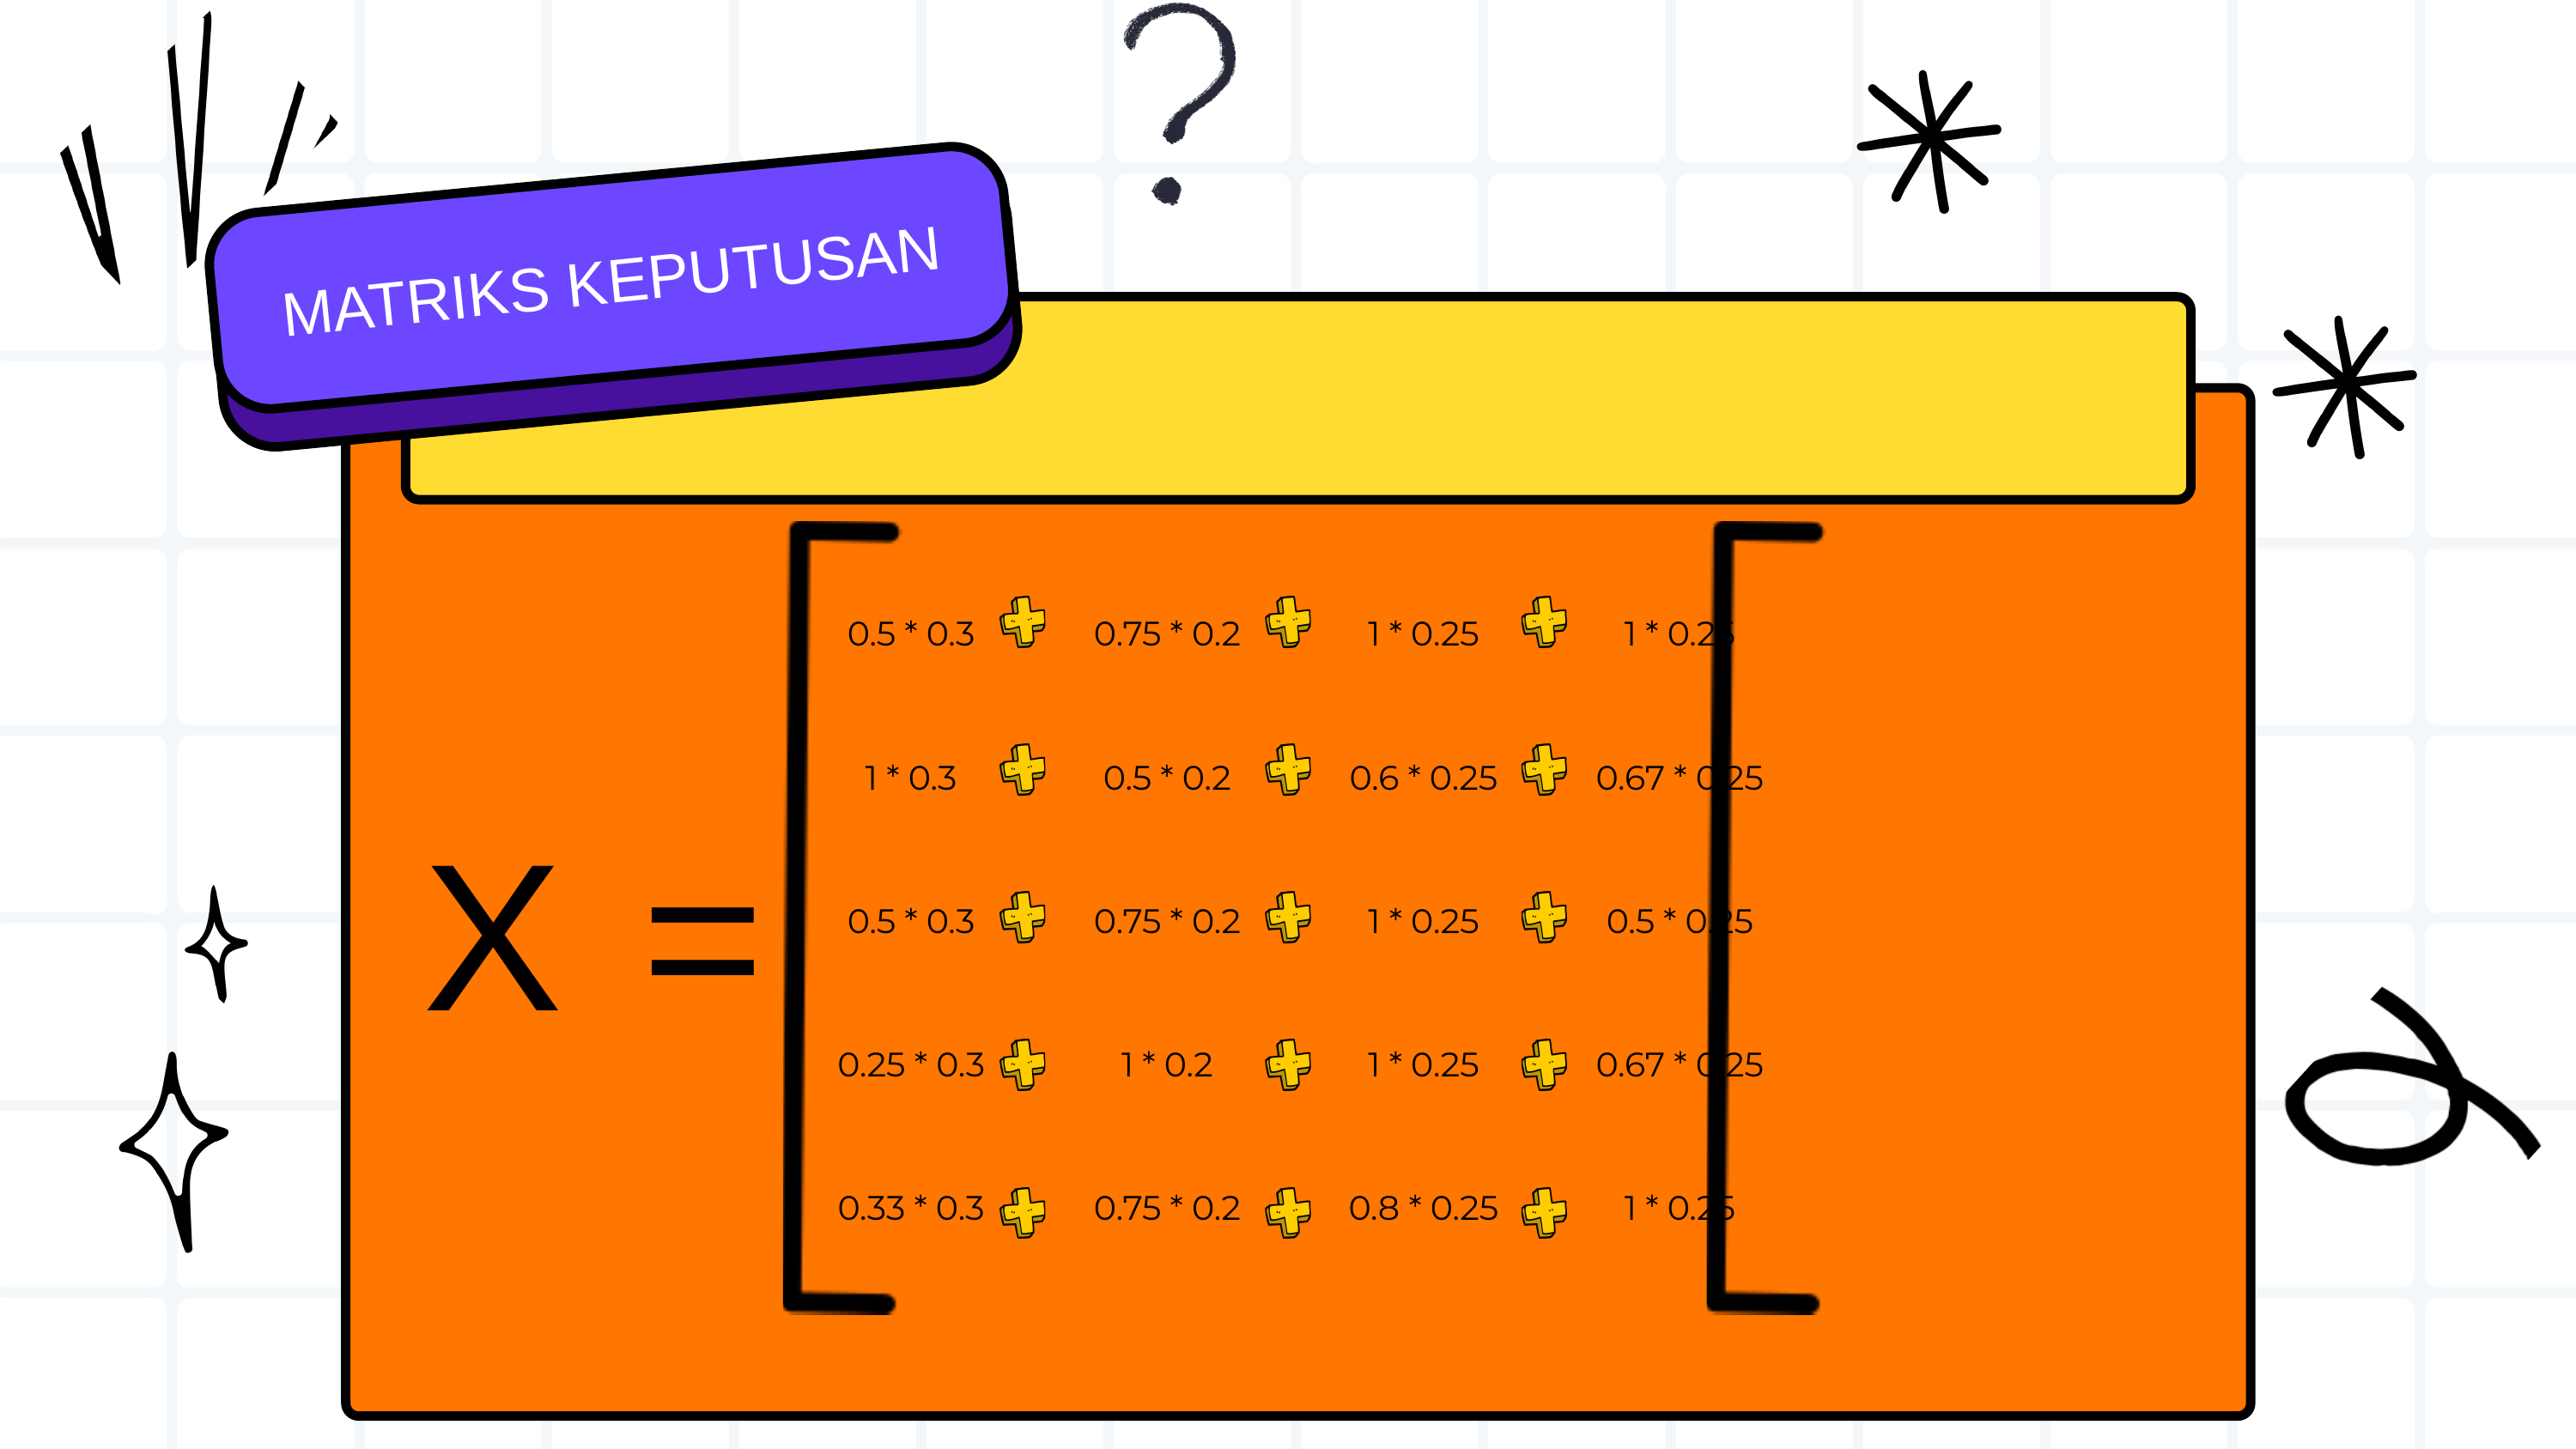

MATRIKS KEPUTUSAN

| 0.5 \* 0.3 | 0.75 \* 0.2 | 1 \* 0.25 | 1 \* 0.25 |
| --- | --- | --- | --- |
| 1 \* 0.3 | 0.5 \* 0.2 | 0.6 \* 0.25 | 0.67 \* 0.25 |
| 0.5 \* 0.3 | 0.75 \* 0.2 | 1 \* 0.25 | 0.5 \* 0.25 |
| 0.25 \* 0.3 | 1 \* 0.2 | 1 \* 0.25 | 0.67 \* 0.25 |
| 0.33 \* 0.3 | 0.75 \* 0.2 | 0.8 \* 0.25 | 1 \* 0.25 |

X =